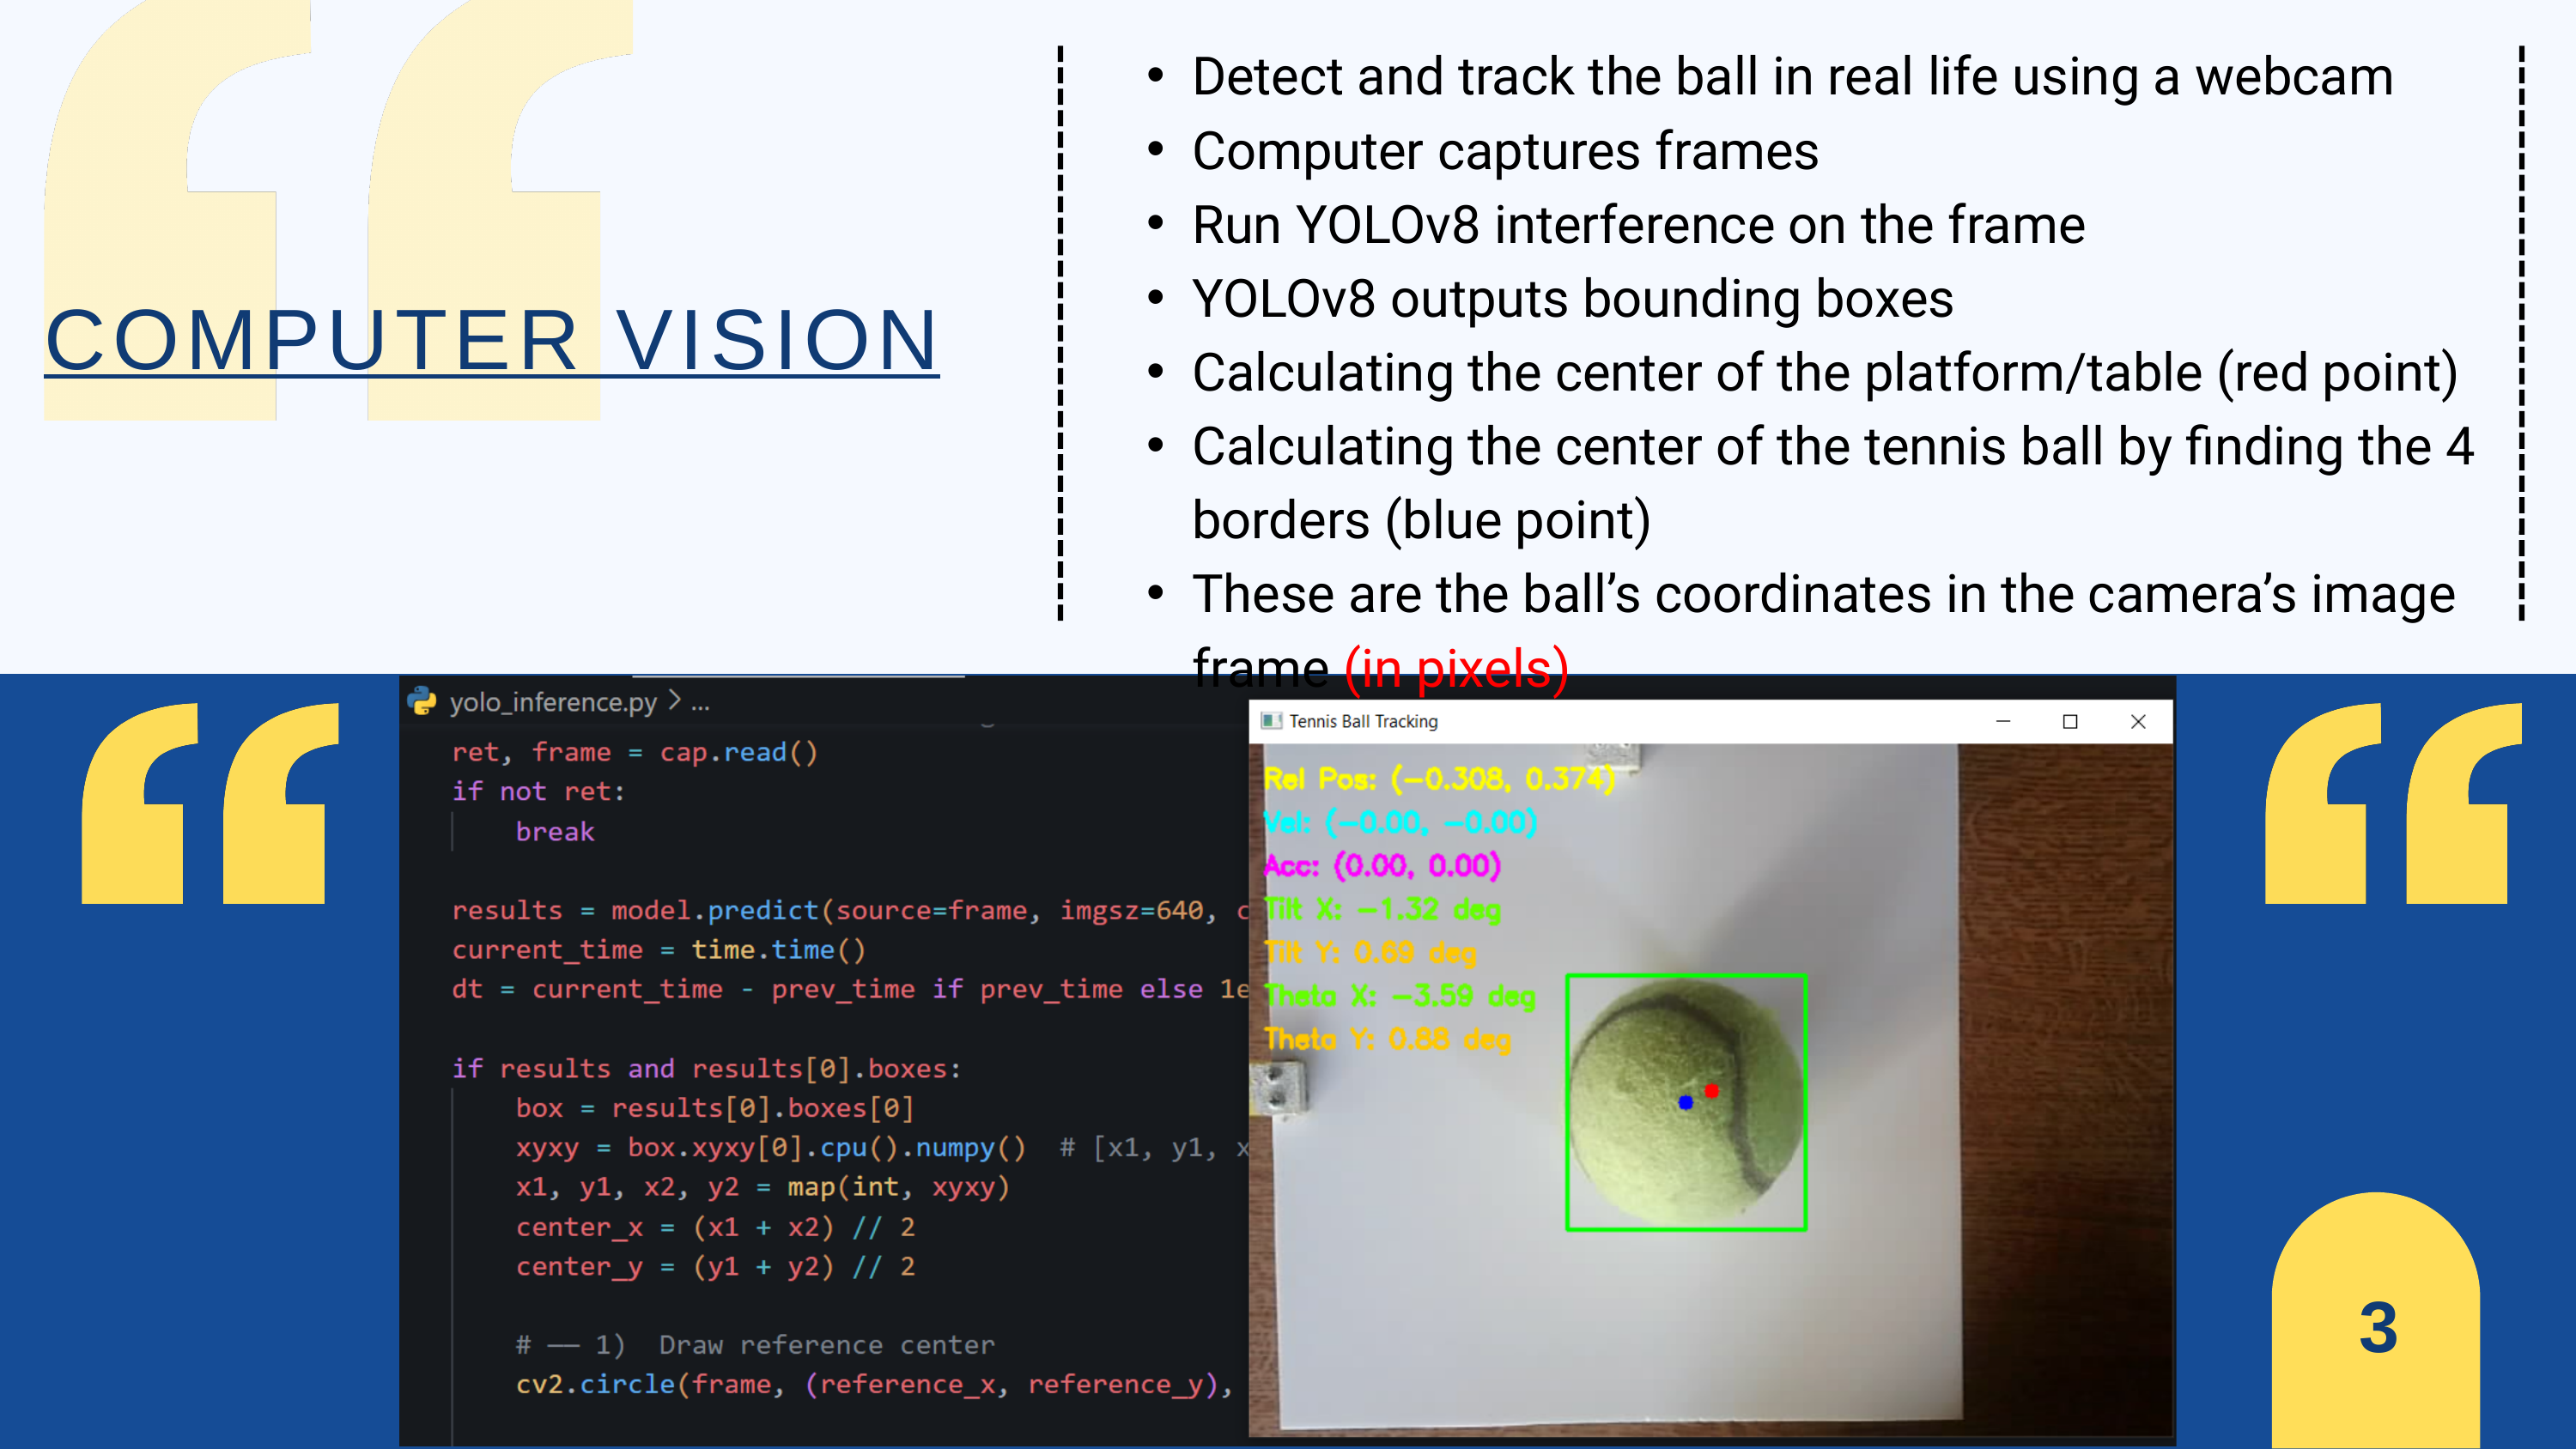

Detect and track the ball in real life using a webcam
Computer captures frames
Run YOLOv8 interference on the frame
YOLOv8 outputs bounding boxes
Calculating the center of the platform/table (red point)
Calculating the center of the tennis ball by finding the 4 borders (blue point)
These are the ball’s coordinates in the camera’s image frame (in pixels)

COMPUTER VISION

3